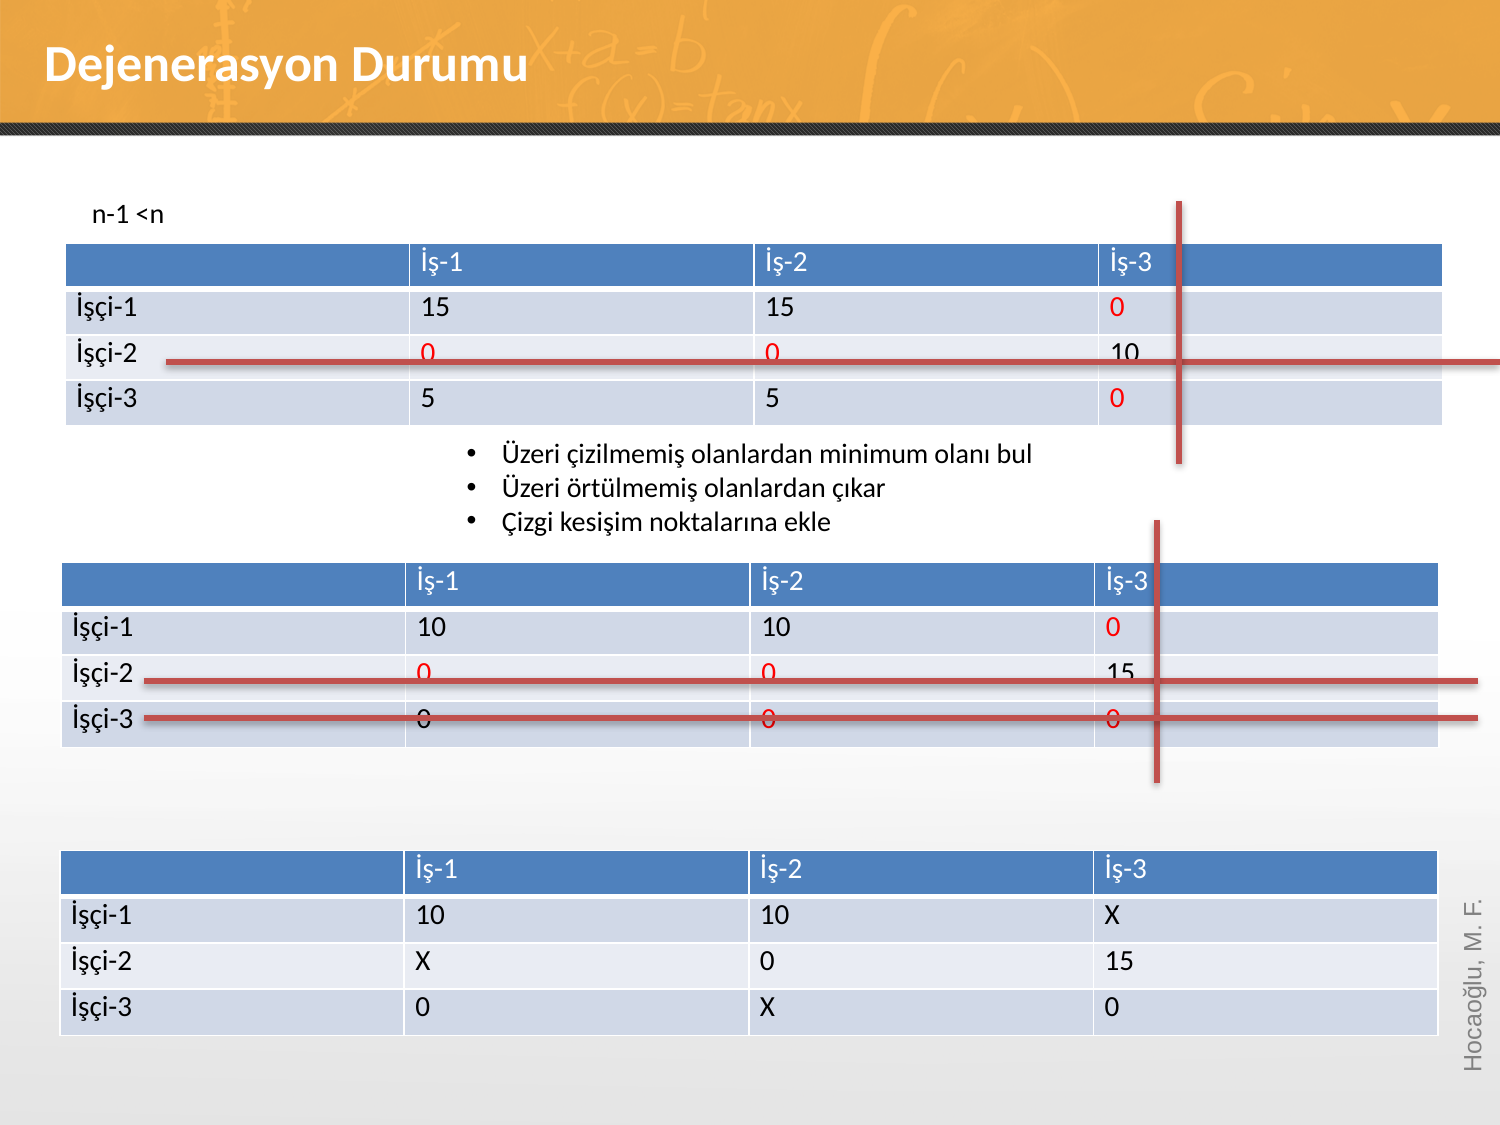

# Dejenerasyon Durumu
n-1 <n
|  | İş-1 | İş-2 | İş-3 |
| --- | --- | --- | --- |
| İşçi-1 | 15 | 15 | 0 |
| İşçi-2 | 0 | 0 | 10 |
| İşçi-3 | 5 | 5 | 0 |
Üzeri çizilmemiş olanlardan minimum olanı bul
Üzeri örtülmemiş olanlardan çıkar
Çizgi kesişim noktalarına ekle

|  | İş-1 | İş-2 | İş-3 |
| --- | --- | --- | --- |
| İşçi-1 | 10 | 10 | 0 |
| İşçi-2 | 0 | 0 | 15 |
| İşçi-3 | 0 | 0 | 0 |
|  | İş-1 | İş-2 | İş-3 |
| --- | --- | --- | --- |
| İşçi-1 | 10 | 10 | X |
| İşçi-2 | X | 0 | 15 |
| İşçi-3 | 0 | X | 0 |